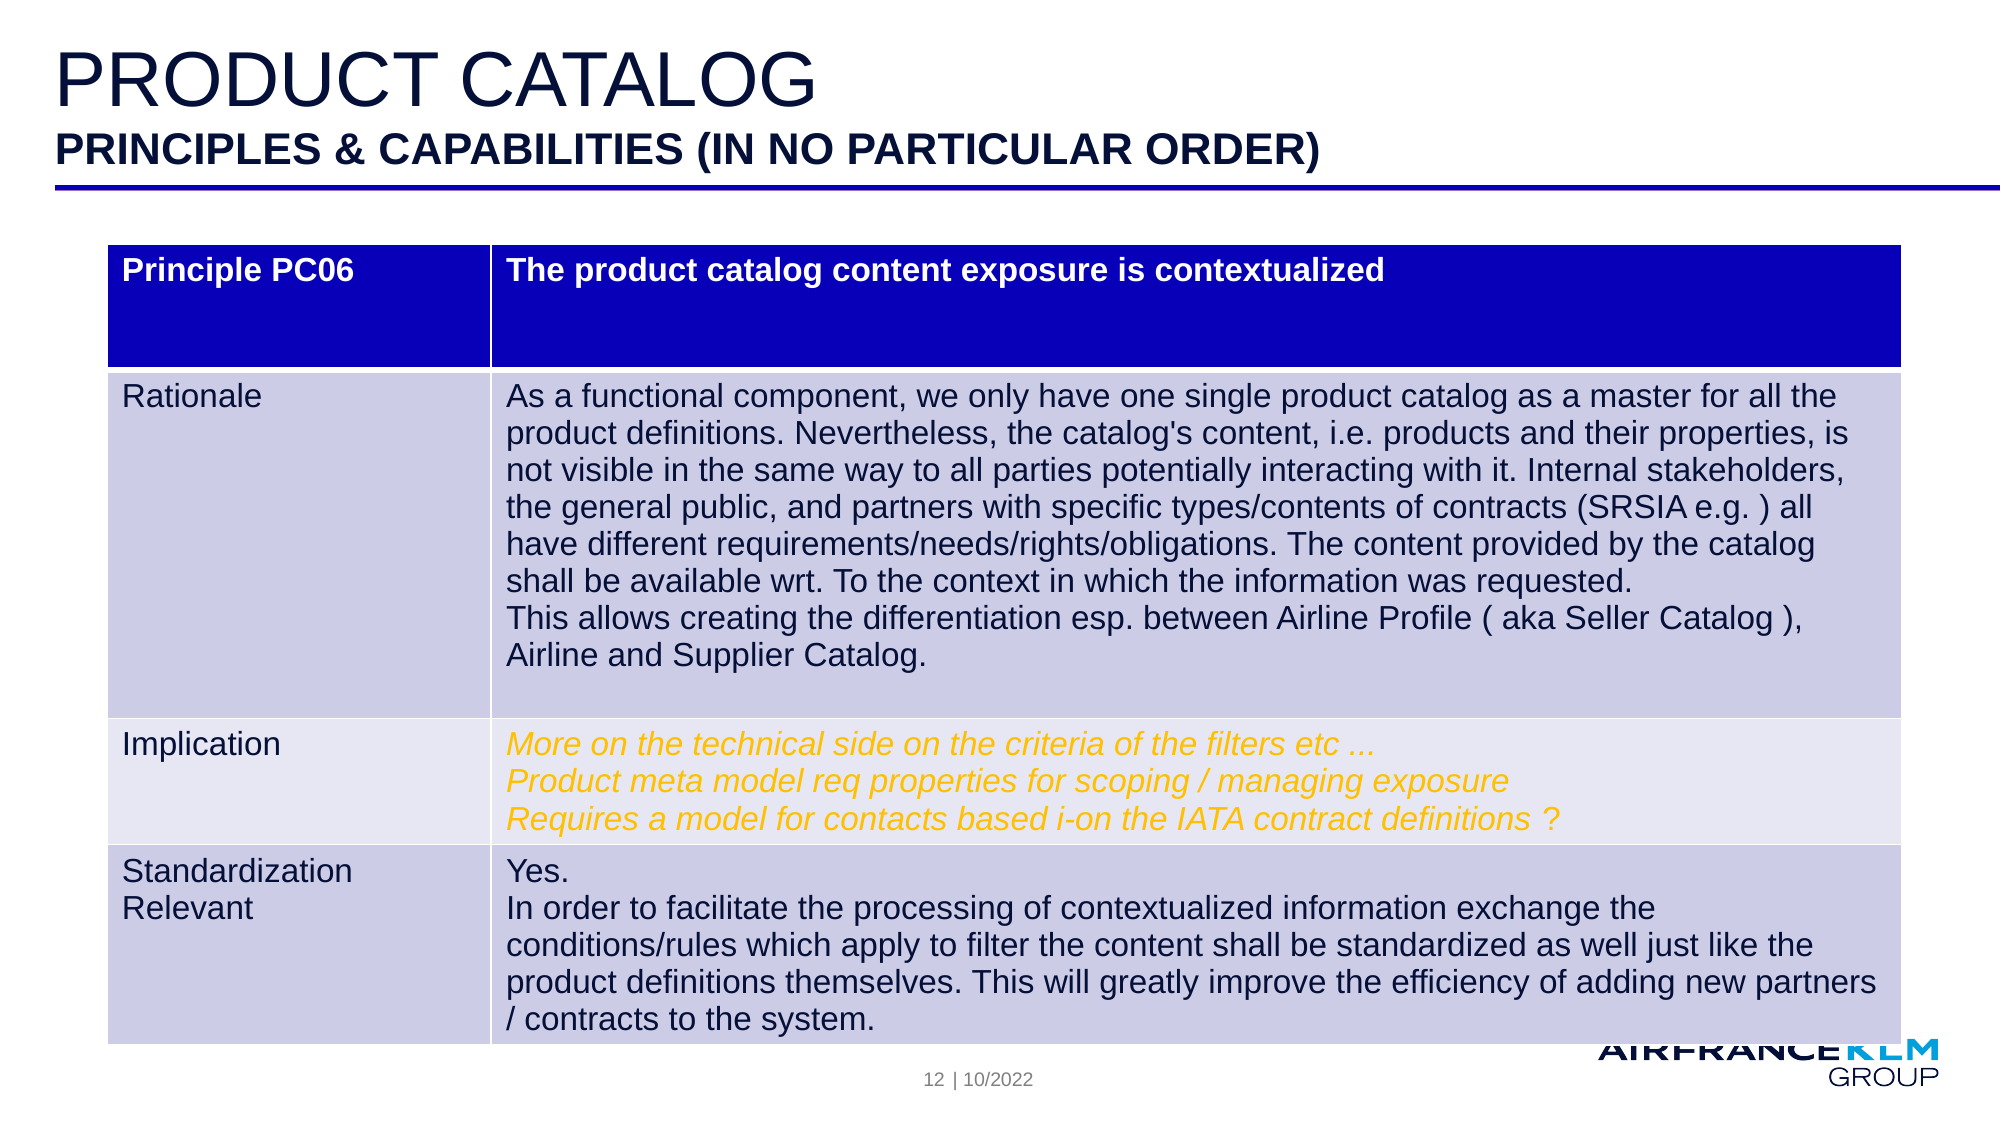

# Product Catalog
PRINCIPLES & capabilities (in no particular order)
| Principle PC06 | The product catalog content exposure is contextualized |
| --- | --- |
| Rationale | As a functional component, we only have one single product catalog as a master for all the product definitions. Nevertheless, the catalog's content, i.e. products and their properties, is not visible in the same way to all parties potentially interacting with it. Internal stakeholders, the general public, and partners with specific types/contents of contracts (SRSIA e.g. ) all have different requirements/needs/rights/obligations. The content provided by the catalog shall be available wrt. To the context in which the information was requested. This allows creating the differentiation esp. between Airline Profile ( aka Seller Catalog ), Airline and Supplier Catalog. |
| Implication | More on the technical side on the criteria of the filters etc ... Product meta model req properties for scoping / managing exposure Requires a model for contacts based i-on the IATA contract definitions ? |
| Standardization Relevant | Yes. In order to facilitate the processing of contextualized information exchange the conditions/rules which apply to filter the content shall be standardized as well just like the product definitions themselves. This will greatly improve the efficiency of adding new partners / contracts to the system. |
12
| 10/2022